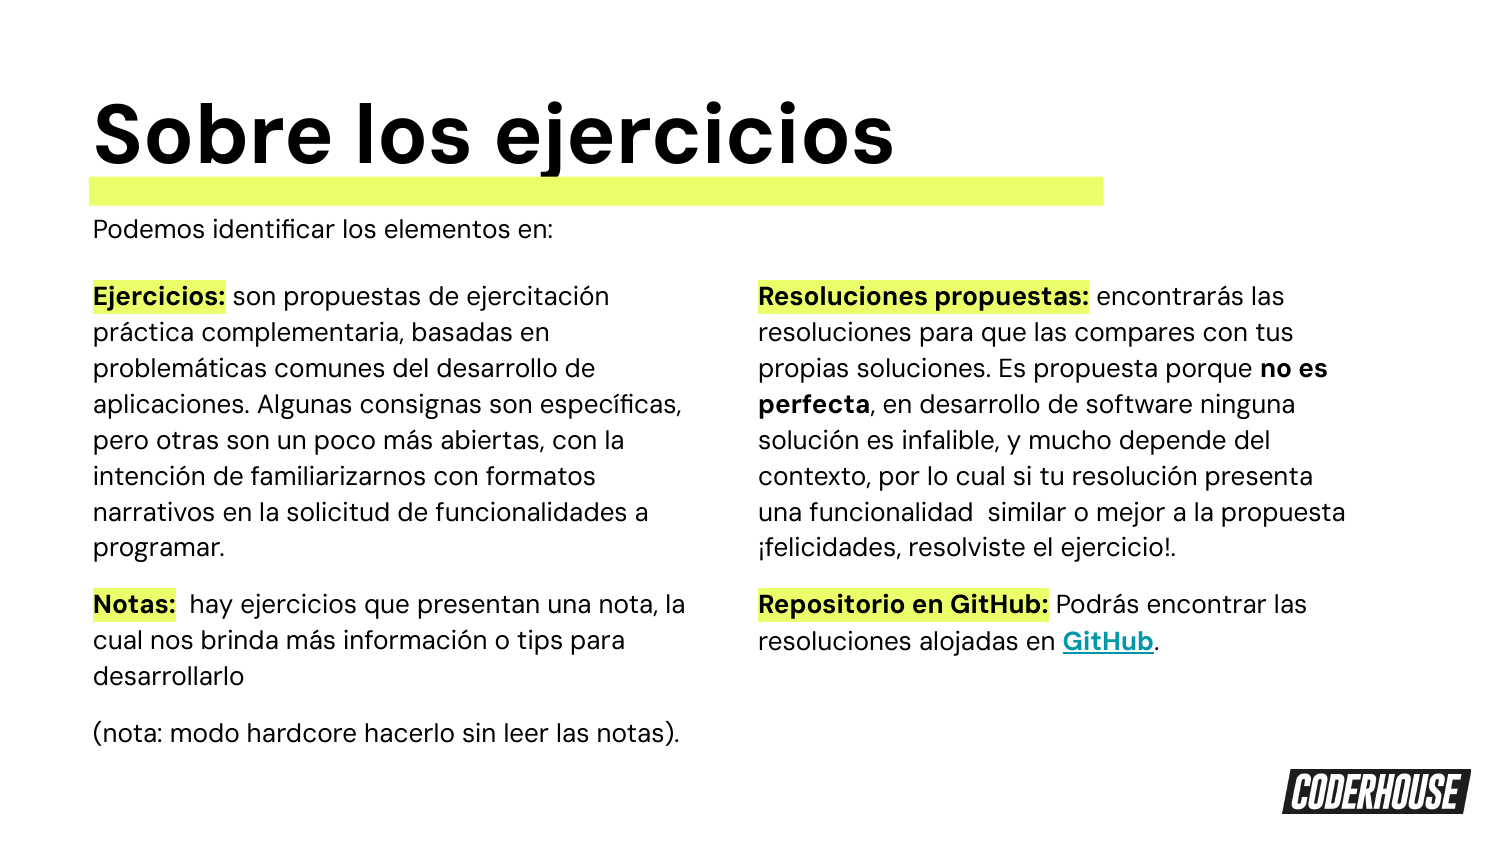

Sobre los ejercicios

Podemos identificar los elementos en:
Ejercicios: son propuestas de ejercitación práctica complementaria, basadas en problemáticas comunes del desarrollo de aplicaciones. Algunas consignas son específicas, pero otras son un poco más abiertas, con la intención de familiarizarnos con formatos narrativos en la solicitud de funcionalidades a programar.
Notas:  hay ejercicios que presentan una nota, la cual nos brinda más información o tips para desarrollarlo
(nota: modo hardcore hacerlo sin leer las notas).
Resoluciones propuestas: encontrarás las resoluciones para que las compares con tus propias soluciones. Es propuesta porque no es perfecta, en desarrollo de software ninguna solución es infalible, y mucho depende del contexto, por lo cual si tu resolución presenta una funcionalidad  similar o mejor a la propuesta ¡felicidades, resolviste el ejercicio!.
Repositorio en GitHub: Podrás encontrar las resoluciones alojadas en GitHub.